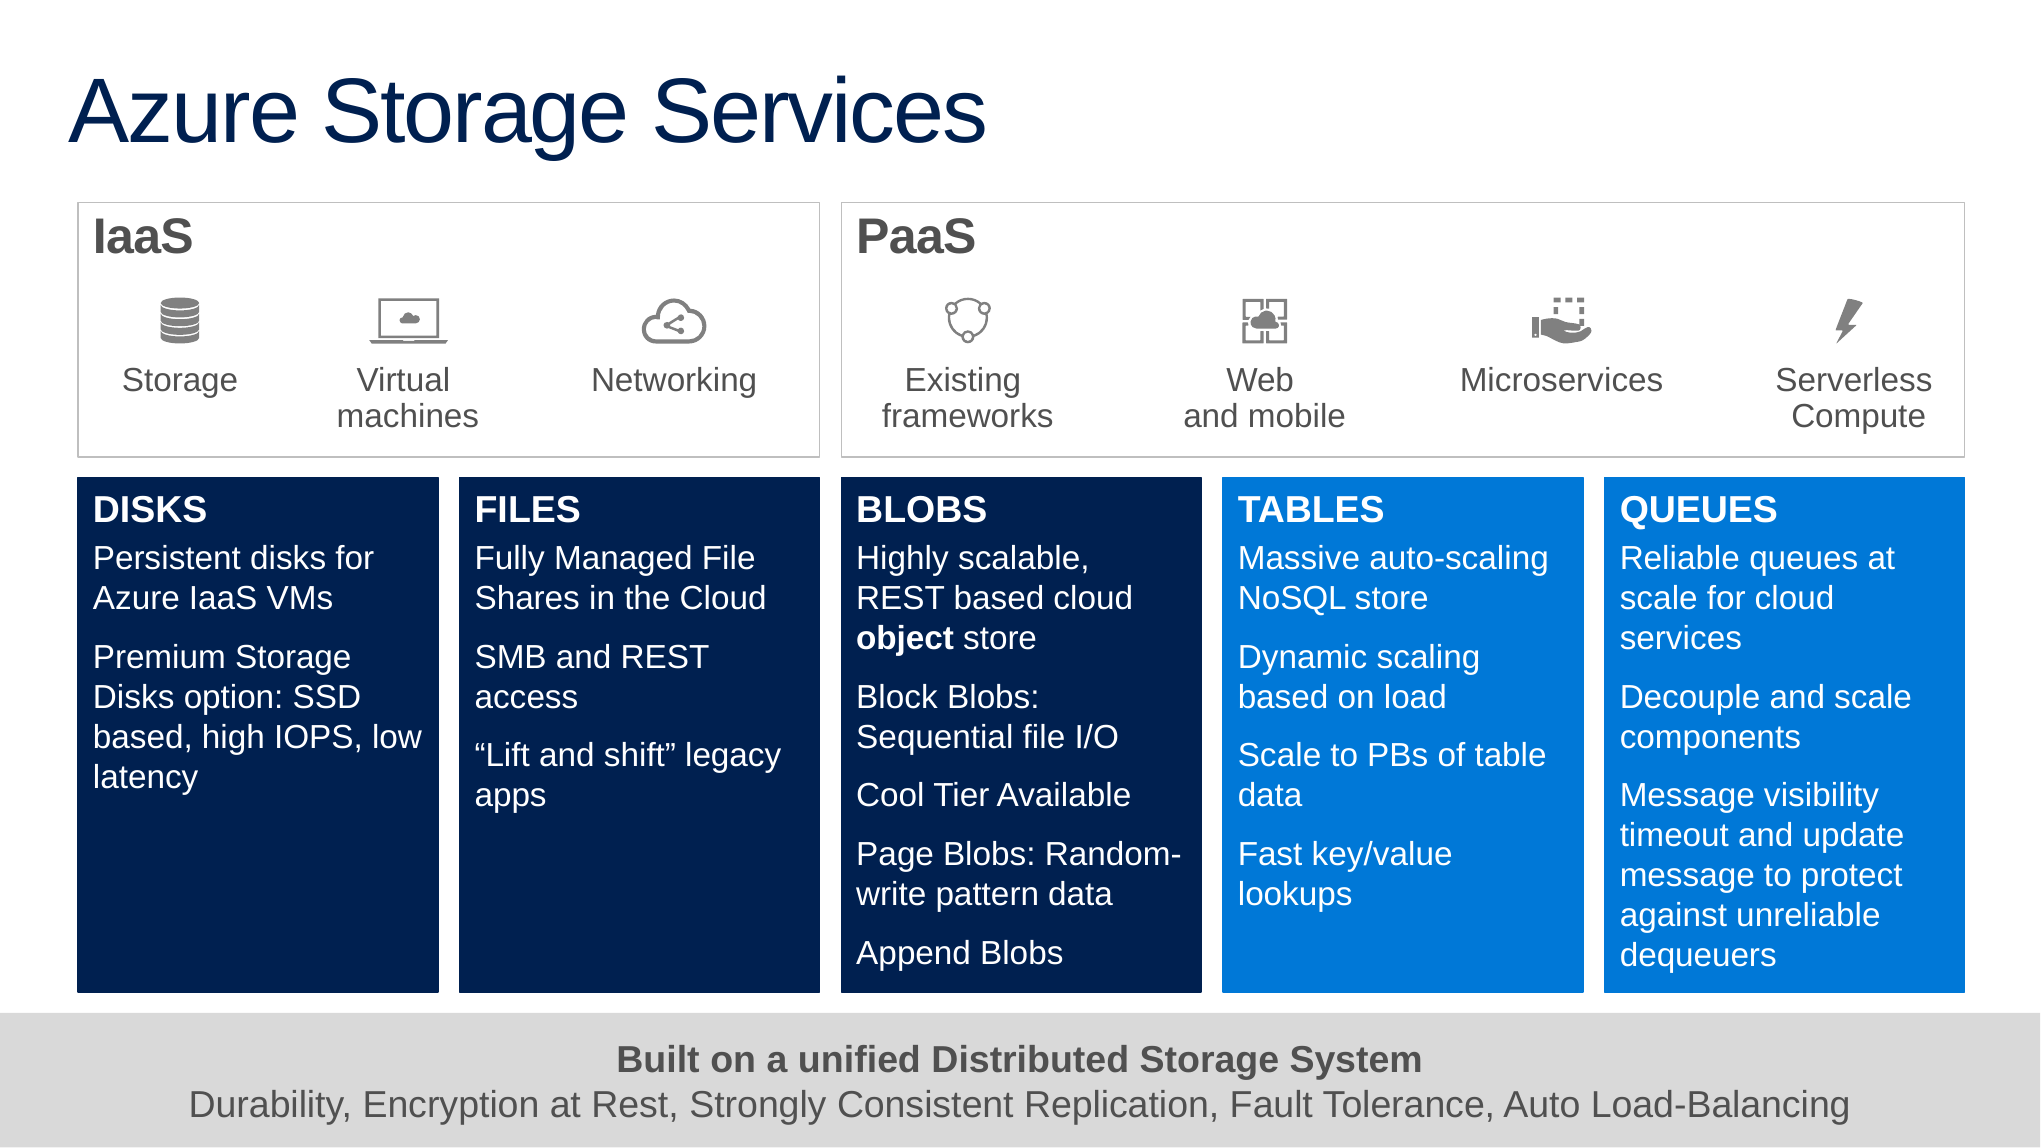

# Azure Storage Services
IaaS
PaaS

Storage
Virtual
machines
Networking
Existing
frameworks
Web
and mobile
Microservices
Serverless
Compute
DISKS
Persistent disks for Azure IaaS VMs
Premium Storage Disks option: SSD based, high IOPS, low latency
FILES
Fully Managed File Shares in the Cloud
SMB and REST access
“Lift and shift” legacy apps
BLOBS
Highly scalable, REST based cloud object store
Block Blobs: Sequential file I/O
Cool Tier Available
Page Blobs: Random-write pattern data
Append Blobs
TABLES
Massive auto-scaling NoSQL store
Dynamic scaling based on load
Scale to PBs of table data
Fast key/value lookups
QUEUES
Reliable queues at scale for cloud services
Decouple and scale components
Message visibility timeout and update message to protect against unreliable dequeuers
Built on a unified Distributed Storage System
Durability, Encryption at Rest, Strongly Consistent Replication, Fault Tolerance, Auto Load-Balancing